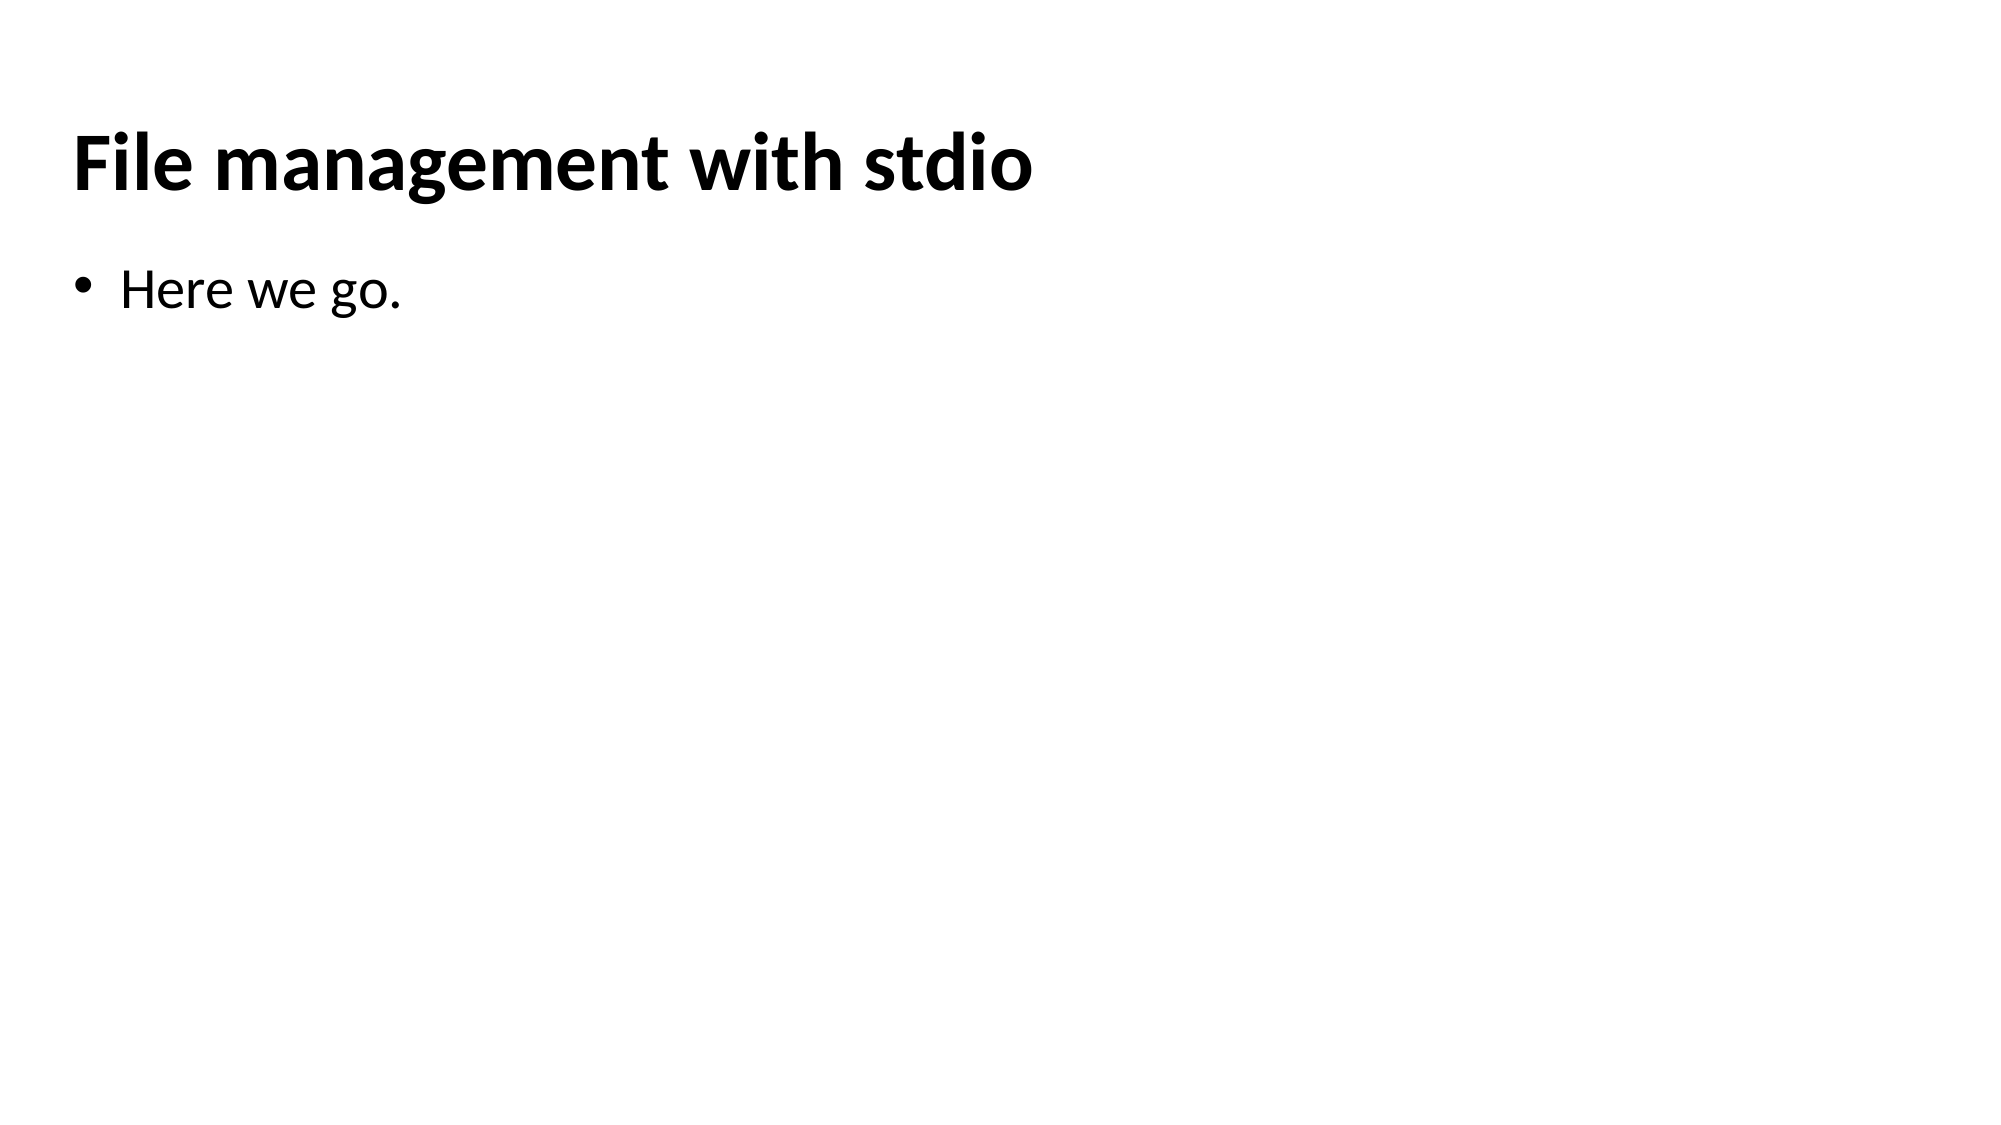

File management with stdio
Here we go.